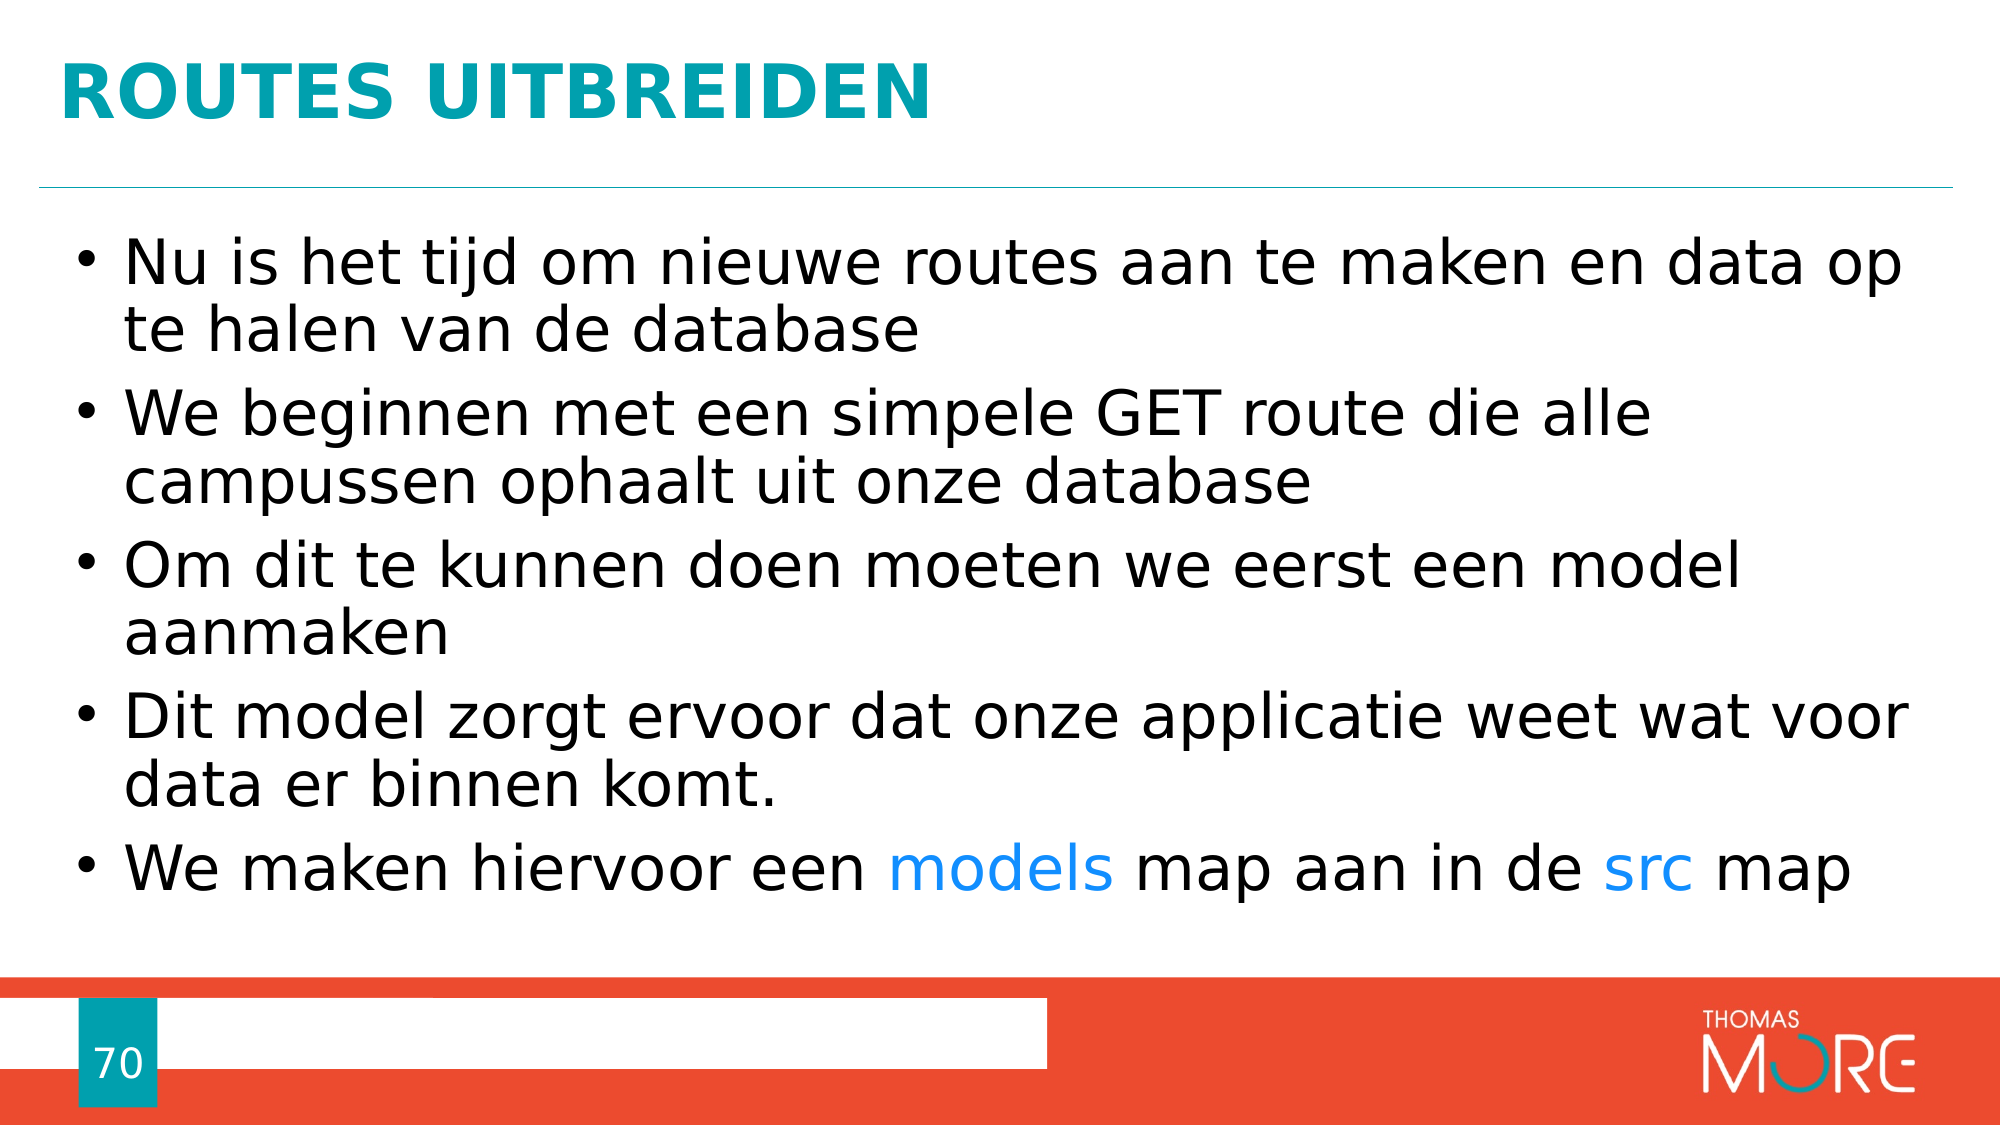

# Routes uitbreiden
Nu is het tijd om nieuwe routes aan te maken en data op te halen van de database
We beginnen met een simpele GET route die alle campussen ophaalt uit onze database
Om dit te kunnen doen moeten we eerst een model aanmaken
Dit model zorgt ervoor dat onze applicatie weet wat voor data er binnen komt.
We maken hiervoor een models map aan in de src map
70